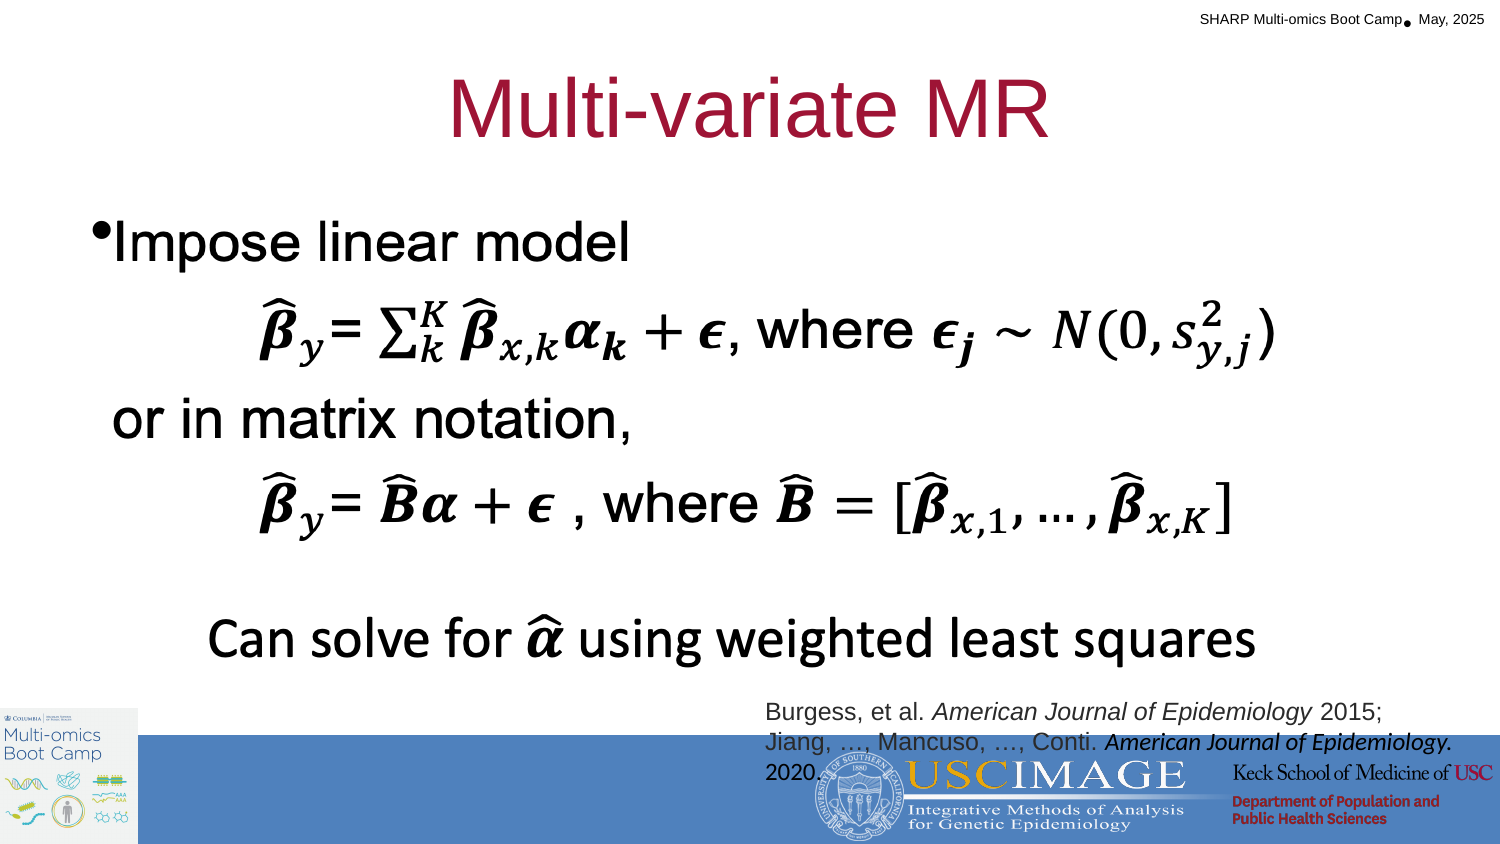

# Multi-variate MR

Burgess, et al. American Journal of Epidemiology 2015;
Jiang, …, Mancuso, …, Conti. American Journal of Epidemiology. 2020.